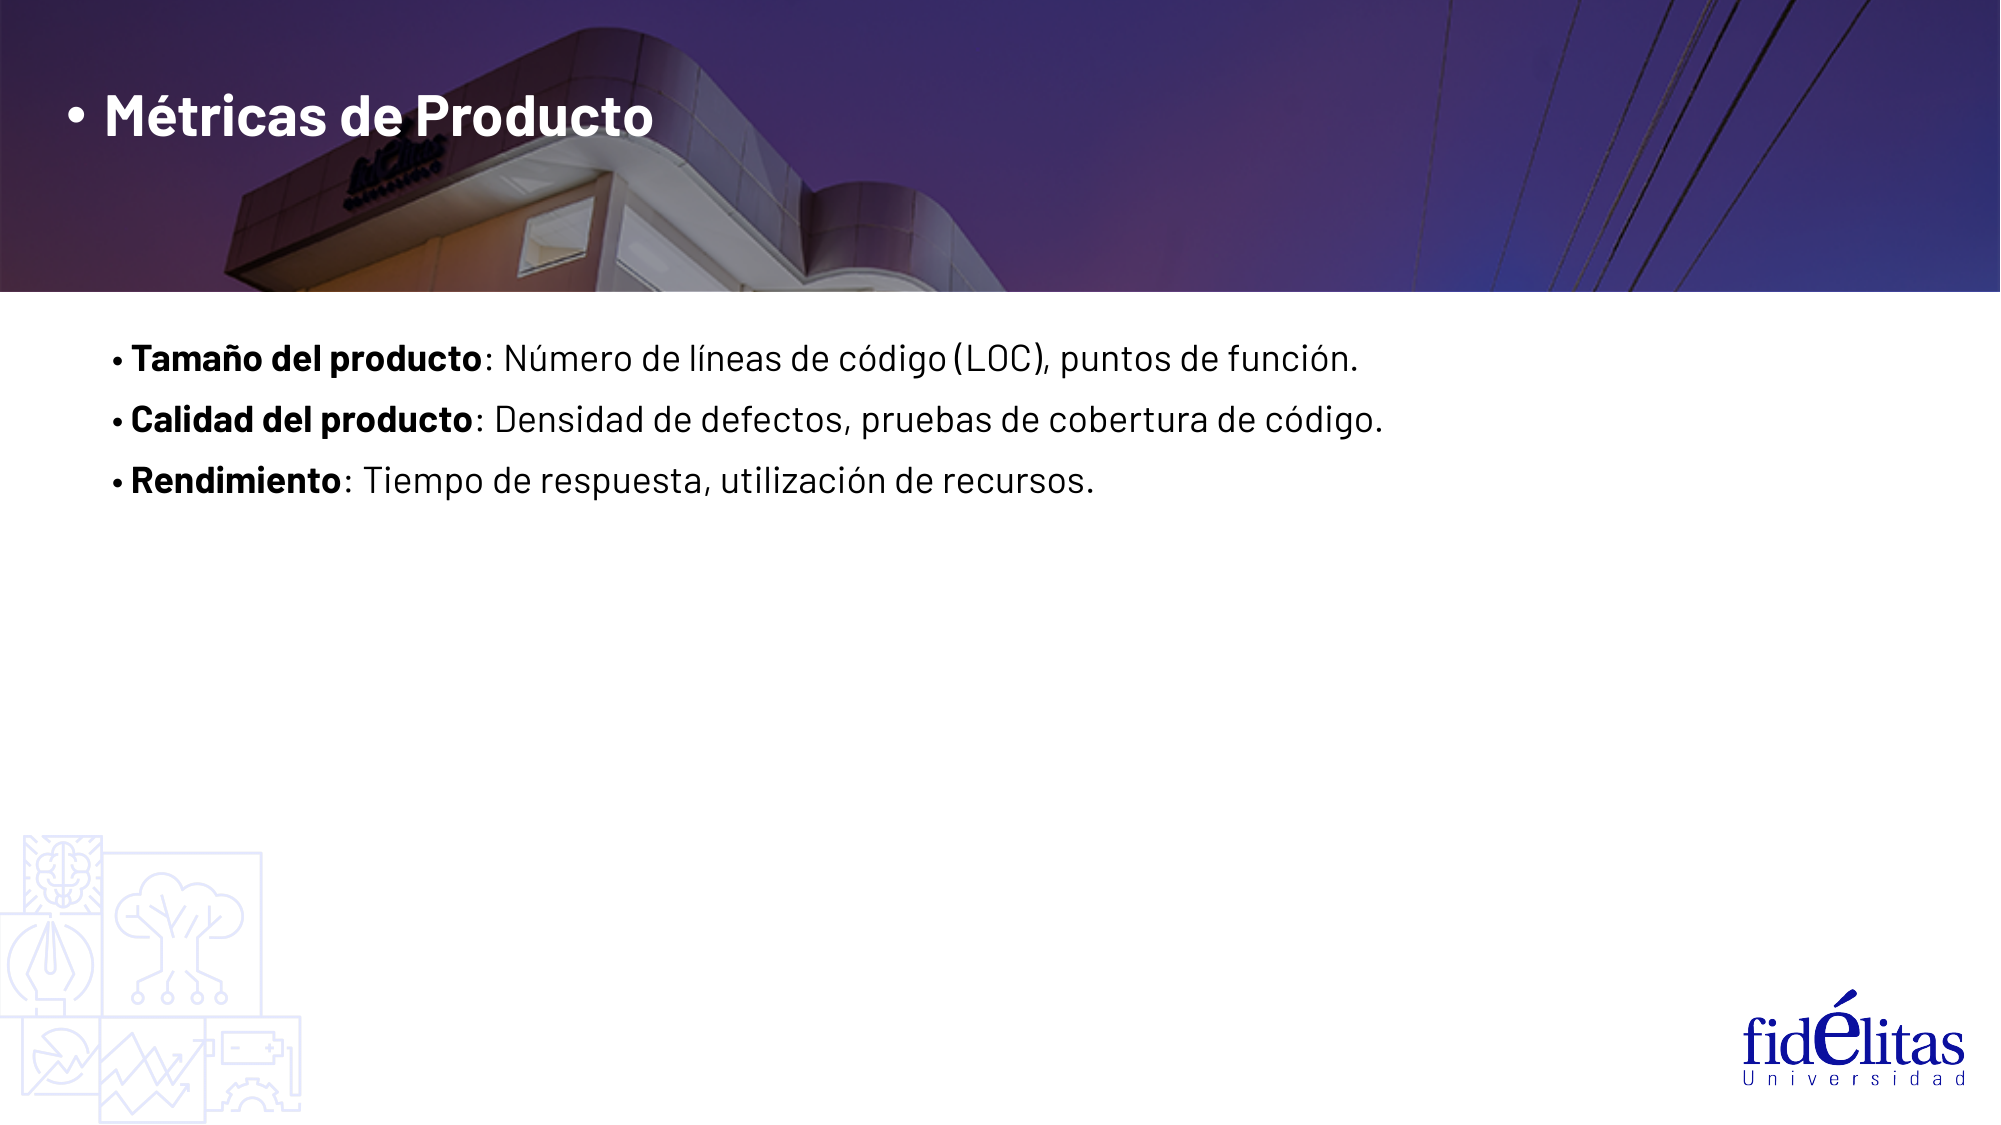

Métricas de Producto

• Tamaño del producto: Número de líneas de código (LOC), puntos de función.
• Calidad del producto: Densidad de defectos, pruebas de cobertura de código.
• Rendimiento: Tiempo de respuesta, utilización de recursos.